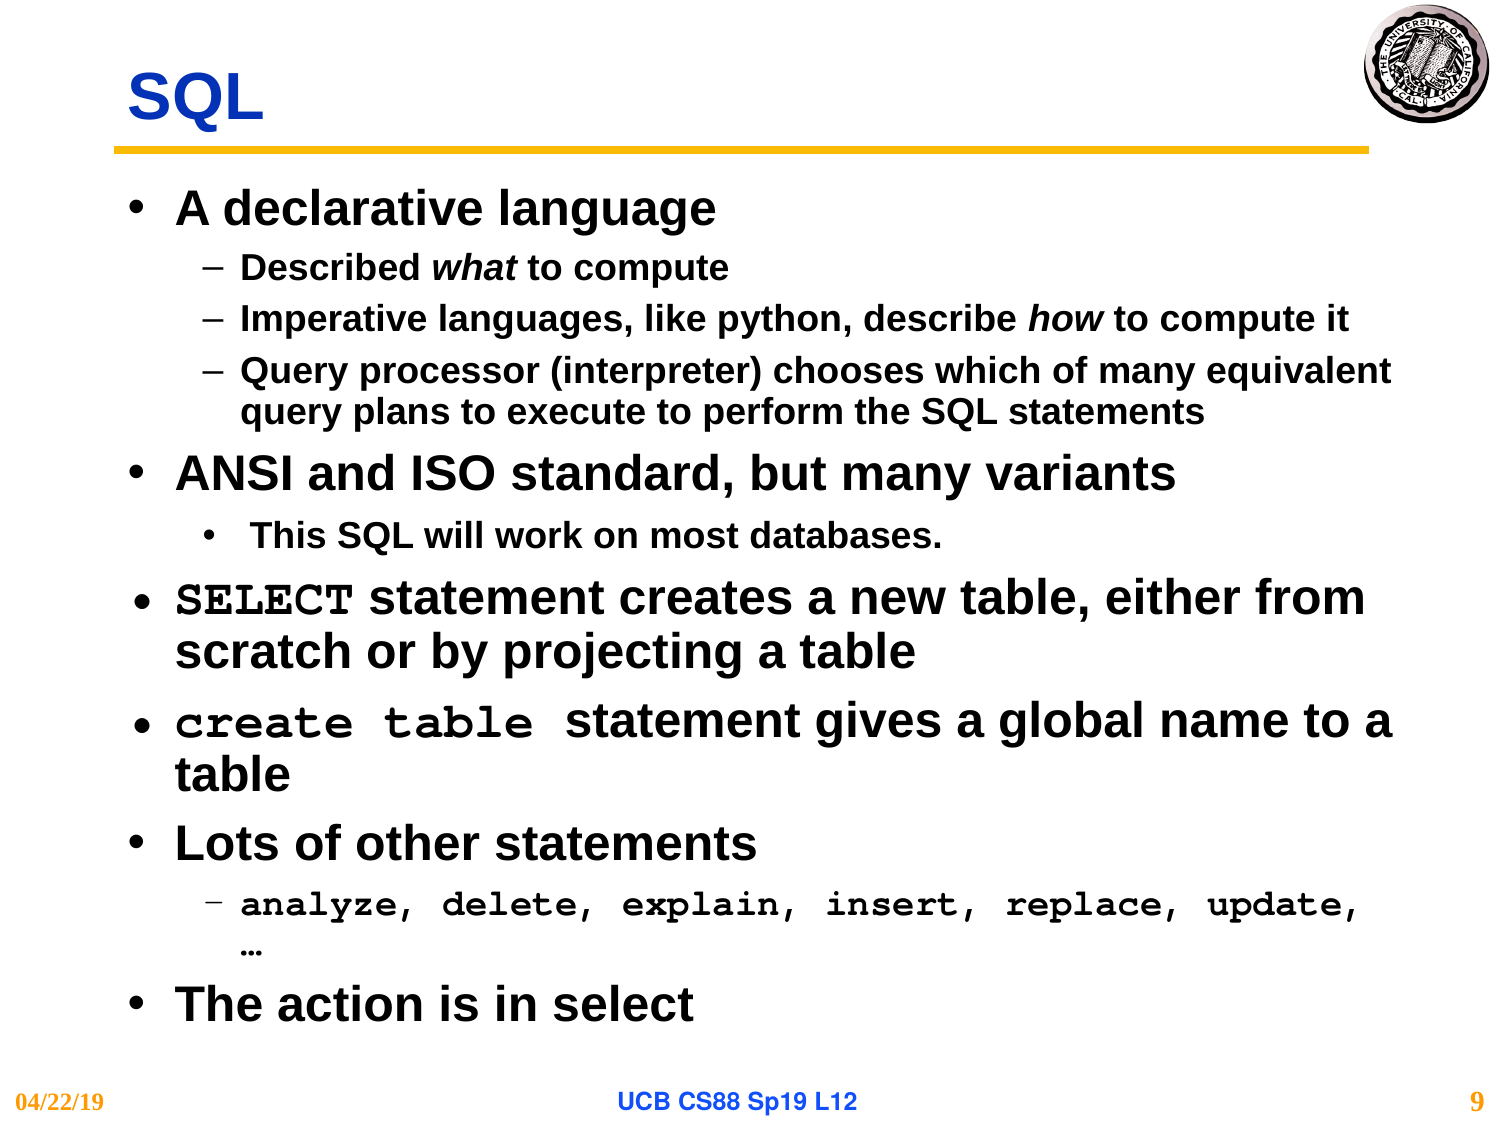

# SQL
A declarative language
Described what to compute
Imperative languages, like python, describe how to compute it
Query processor (interpreter) chooses which of many equivalent query plans to execute to perform the SQL statements
ANSI and ISO standard, but many variants
This SQL will work on most databases.
SELECT statement creates a new table, either from scratch or by projecting a table
create table statement gives a global name to a table
Lots of other statements
analyze, delete, explain, insert, replace, update, …
The action is in select
04/22/19
UCB CS88 Sp19 L12
9